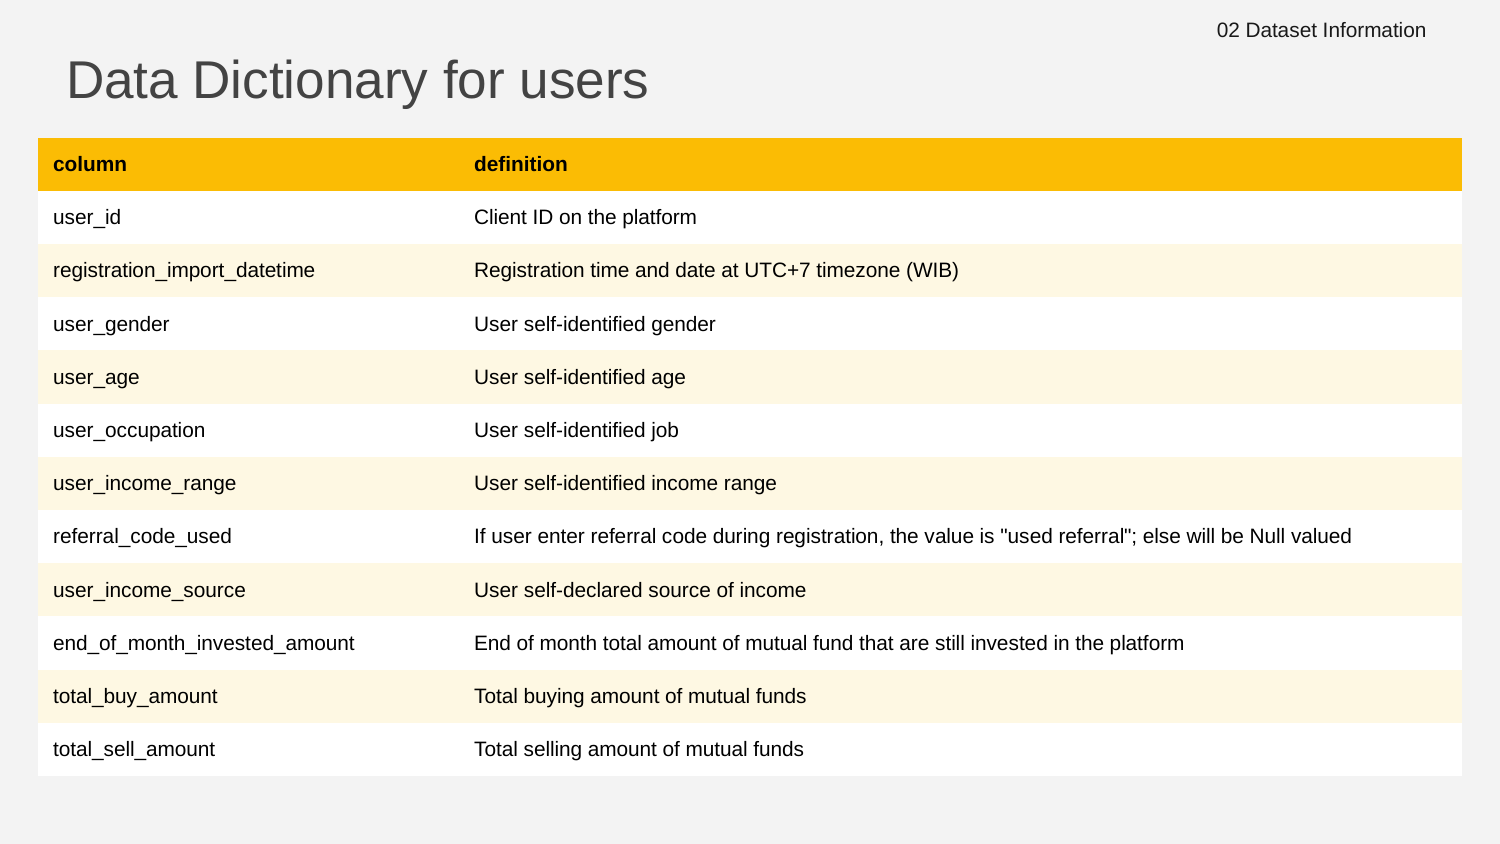

02 Dataset Information
# Data Dictionary for users
| column | definition |
| --- | --- |
| user\_id | Client ID on the platform |
| registration\_import\_datetime | Registration time and date at UTC+7 timezone (WIB) |
| user\_gender | User self-identified gender |
| user\_age | User self-identified age |
| user\_occupation | User self-identified job |
| user\_income\_range | User self-identified income range |
| referral\_code\_used | If user enter referral code during registration, the value is "used referral"; else will be Null valued |
| user\_income\_source | User self-declared source of income |
| end\_of\_month\_invested\_amount | End of month total amount of mutual fund that are still invested in the platform |
| total\_buy\_amount | Total buying amount of mutual funds |
| total\_sell\_amount | Total selling amount of mutual funds |